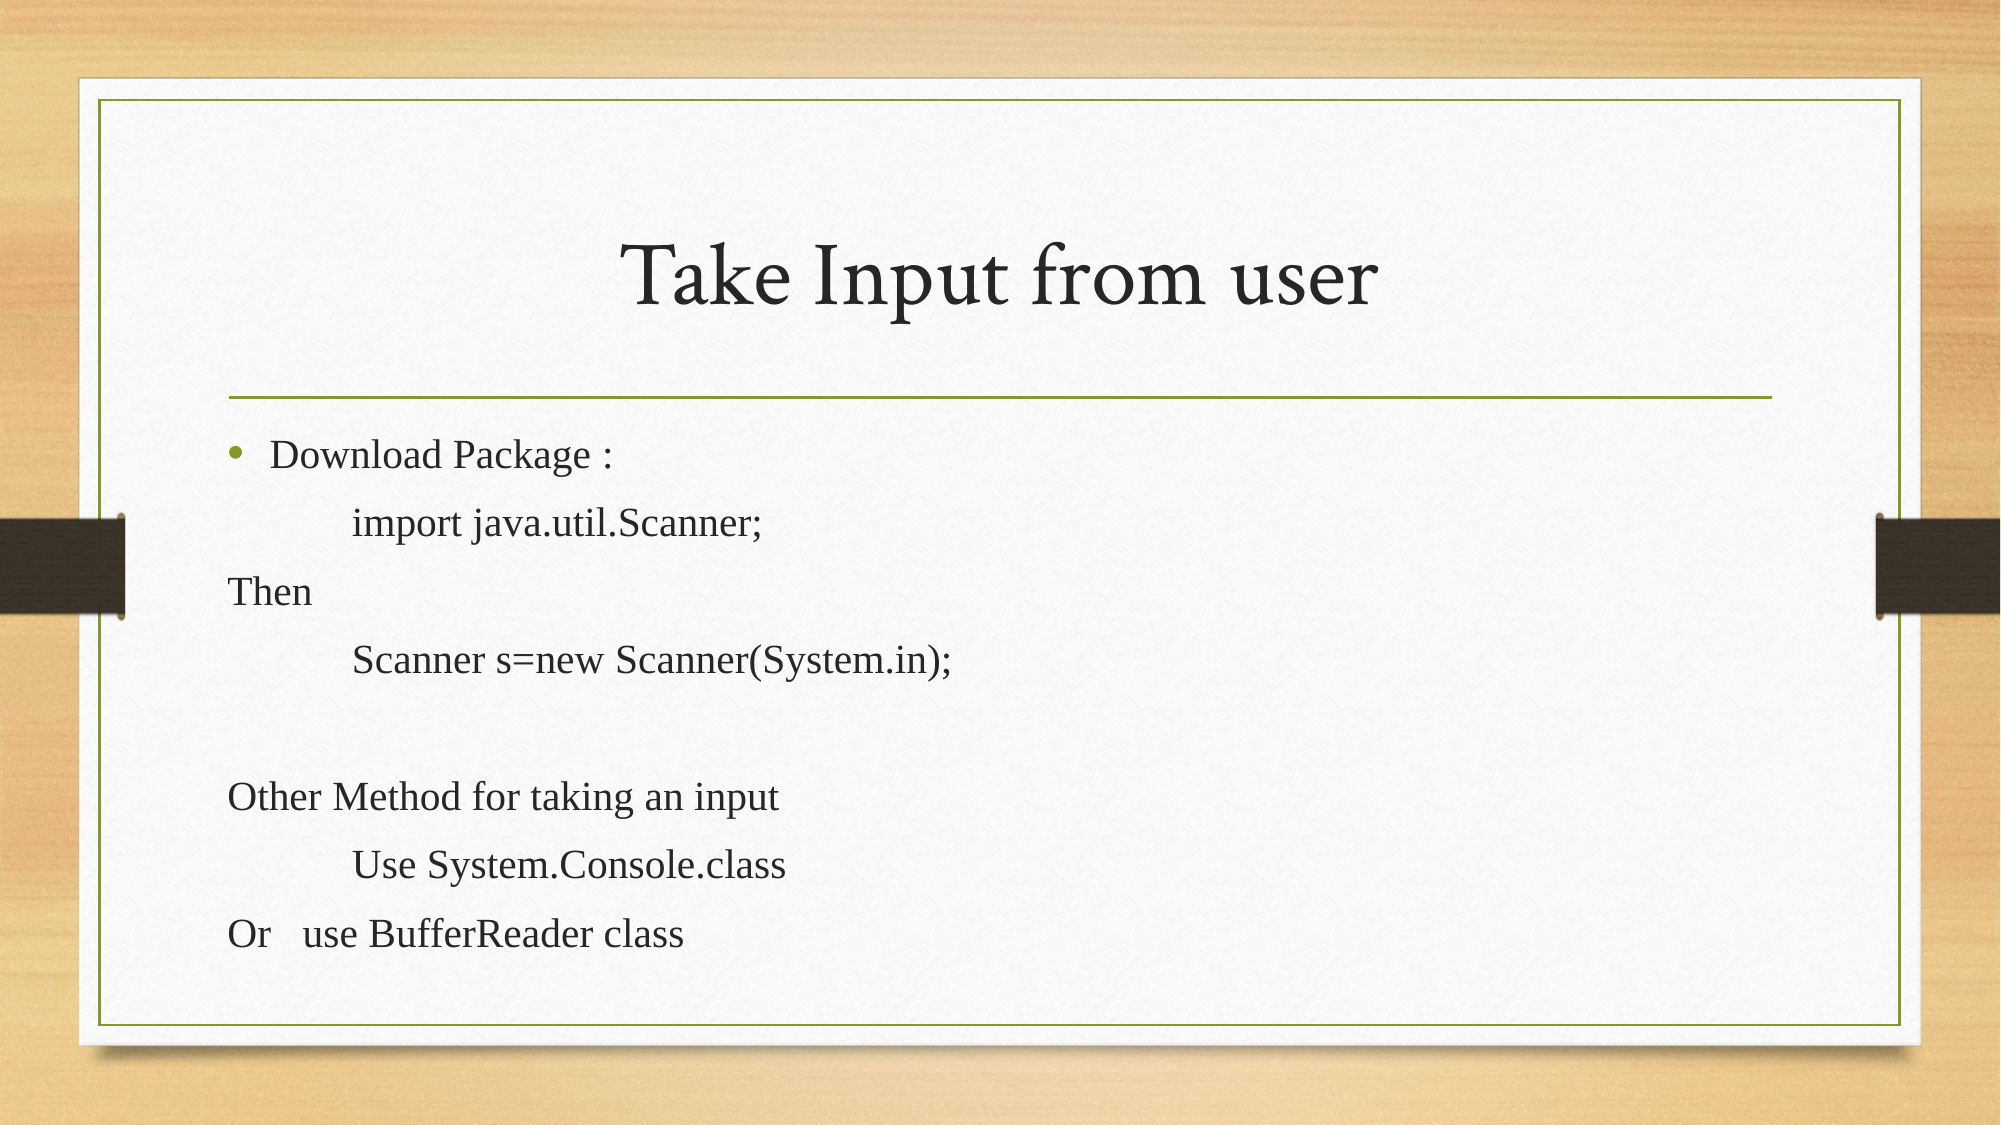

# Take Input from user
Download Package :
	import java.util.Scanner;
Then
	Scanner s=new Scanner(System.in);

Other Method for taking an input
	Use System.Console.class
Or   use BufferReader class